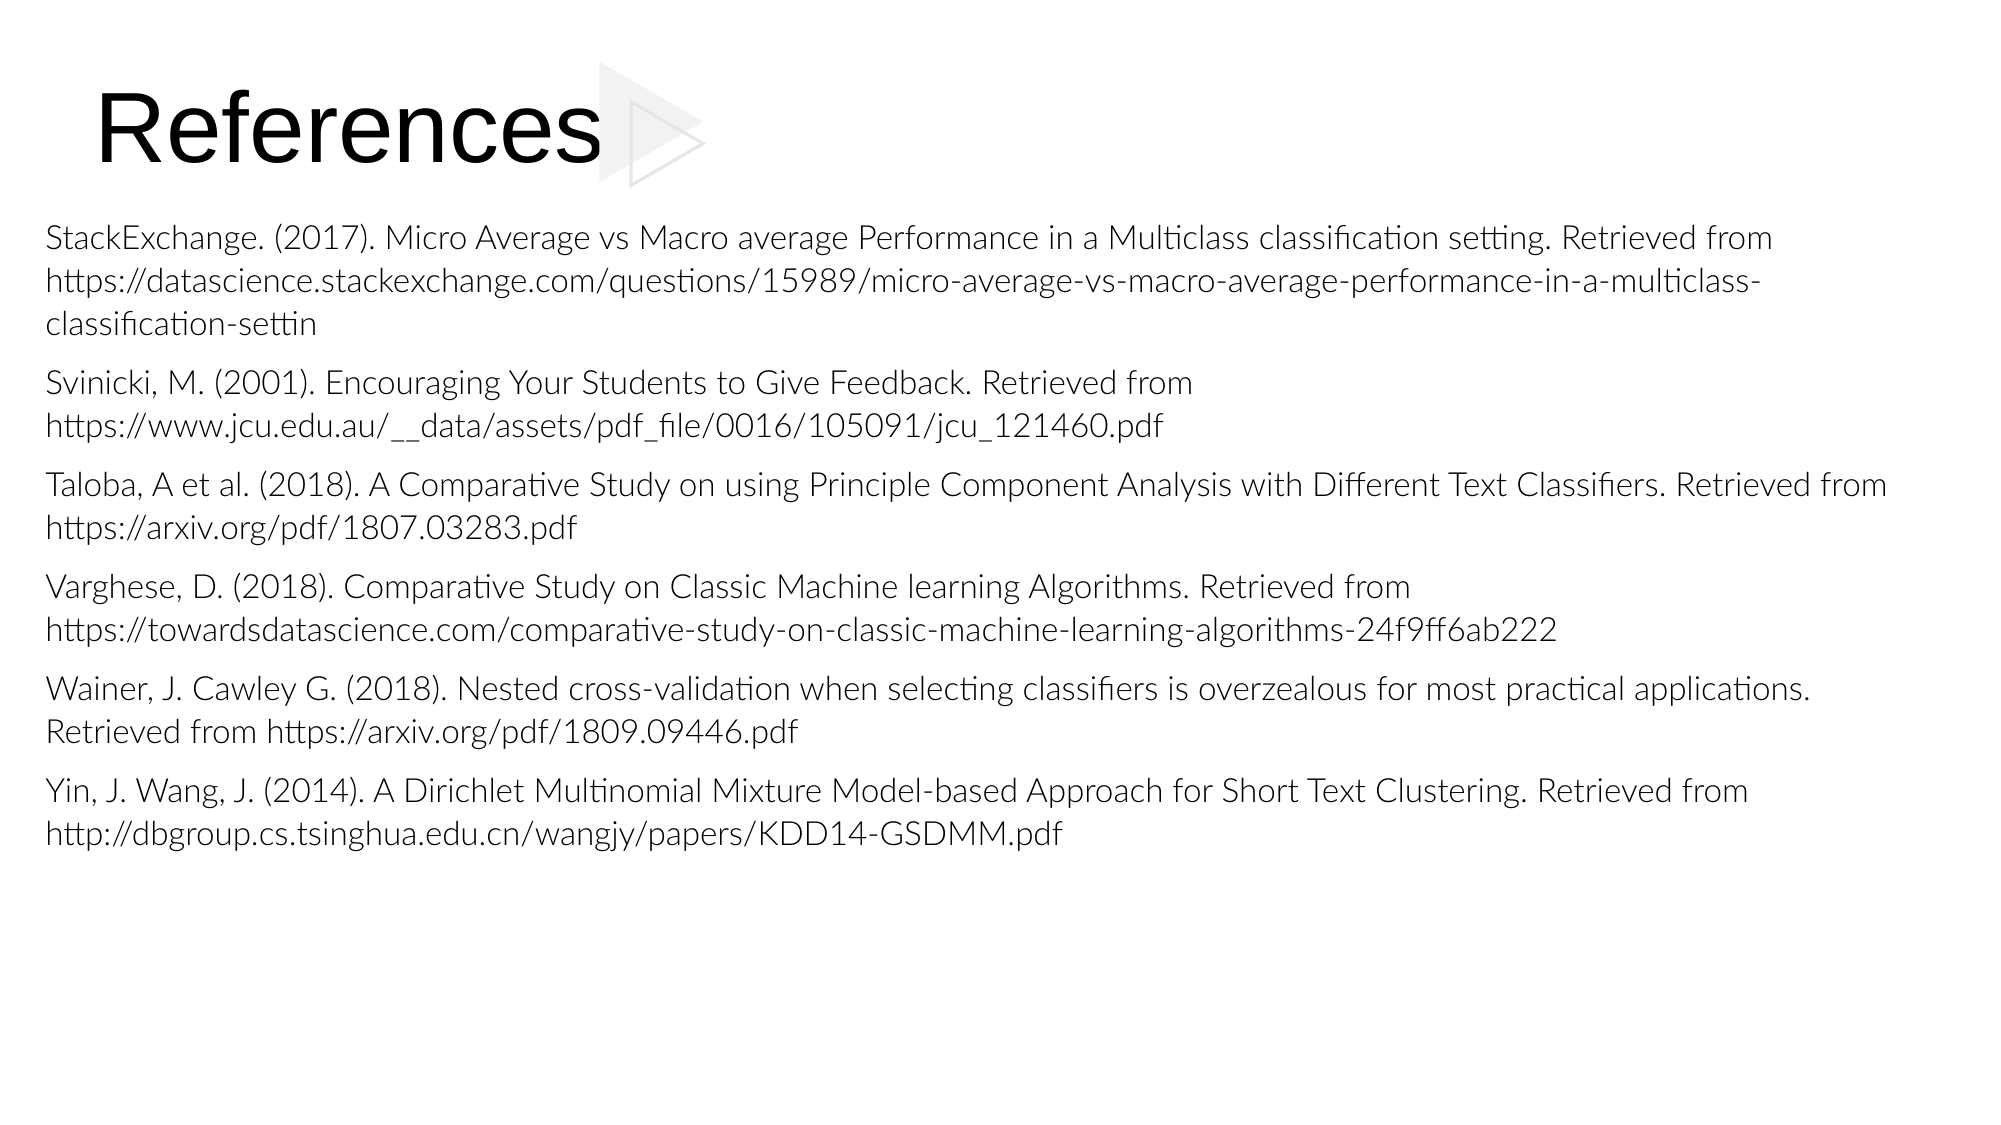

References

StackExchange. (2017). Micro Average vs Macro average Performance in a Multiclass classification setting. Retrieved from https://datascience.stackexchange.com/questions/15989/micro-average-vs-macro-average-performance-in-a-multiclass-classification-settin
Svinicki, M. (2001). Encouraging Your Students to Give Feedback. Retrieved from https://www.jcu.edu.au/__data/assets/pdf_file/0016/105091/jcu_121460.pdf
Taloba, A et al. (2018). A Comparative Study on using Principle Component Analysis with Different Text Classifiers. Retrieved from https://arxiv.org/pdf/1807.03283.pdf
Varghese, D. (2018). Comparative Study on Classic Machine learning Algorithms. Retrieved from https://towardsdatascience.com/comparative-study-on-classic-machine-learning-algorithms-24f9ff6ab222
Wainer, J. Cawley G. (2018). Nested cross-validation when selecting classifiers is overzealous for most practical applications. Retrieved from https://arxiv.org/pdf/1809.09446.pdf
Yin, J. Wang, J. (2014). A Dirichlet Multinomial Mixture Model-based Approach for Short Text Clustering. Retrieved from http://dbgroup.cs.tsinghua.edu.cn/wangjy/papers/KDD14-GSDMM.pdf